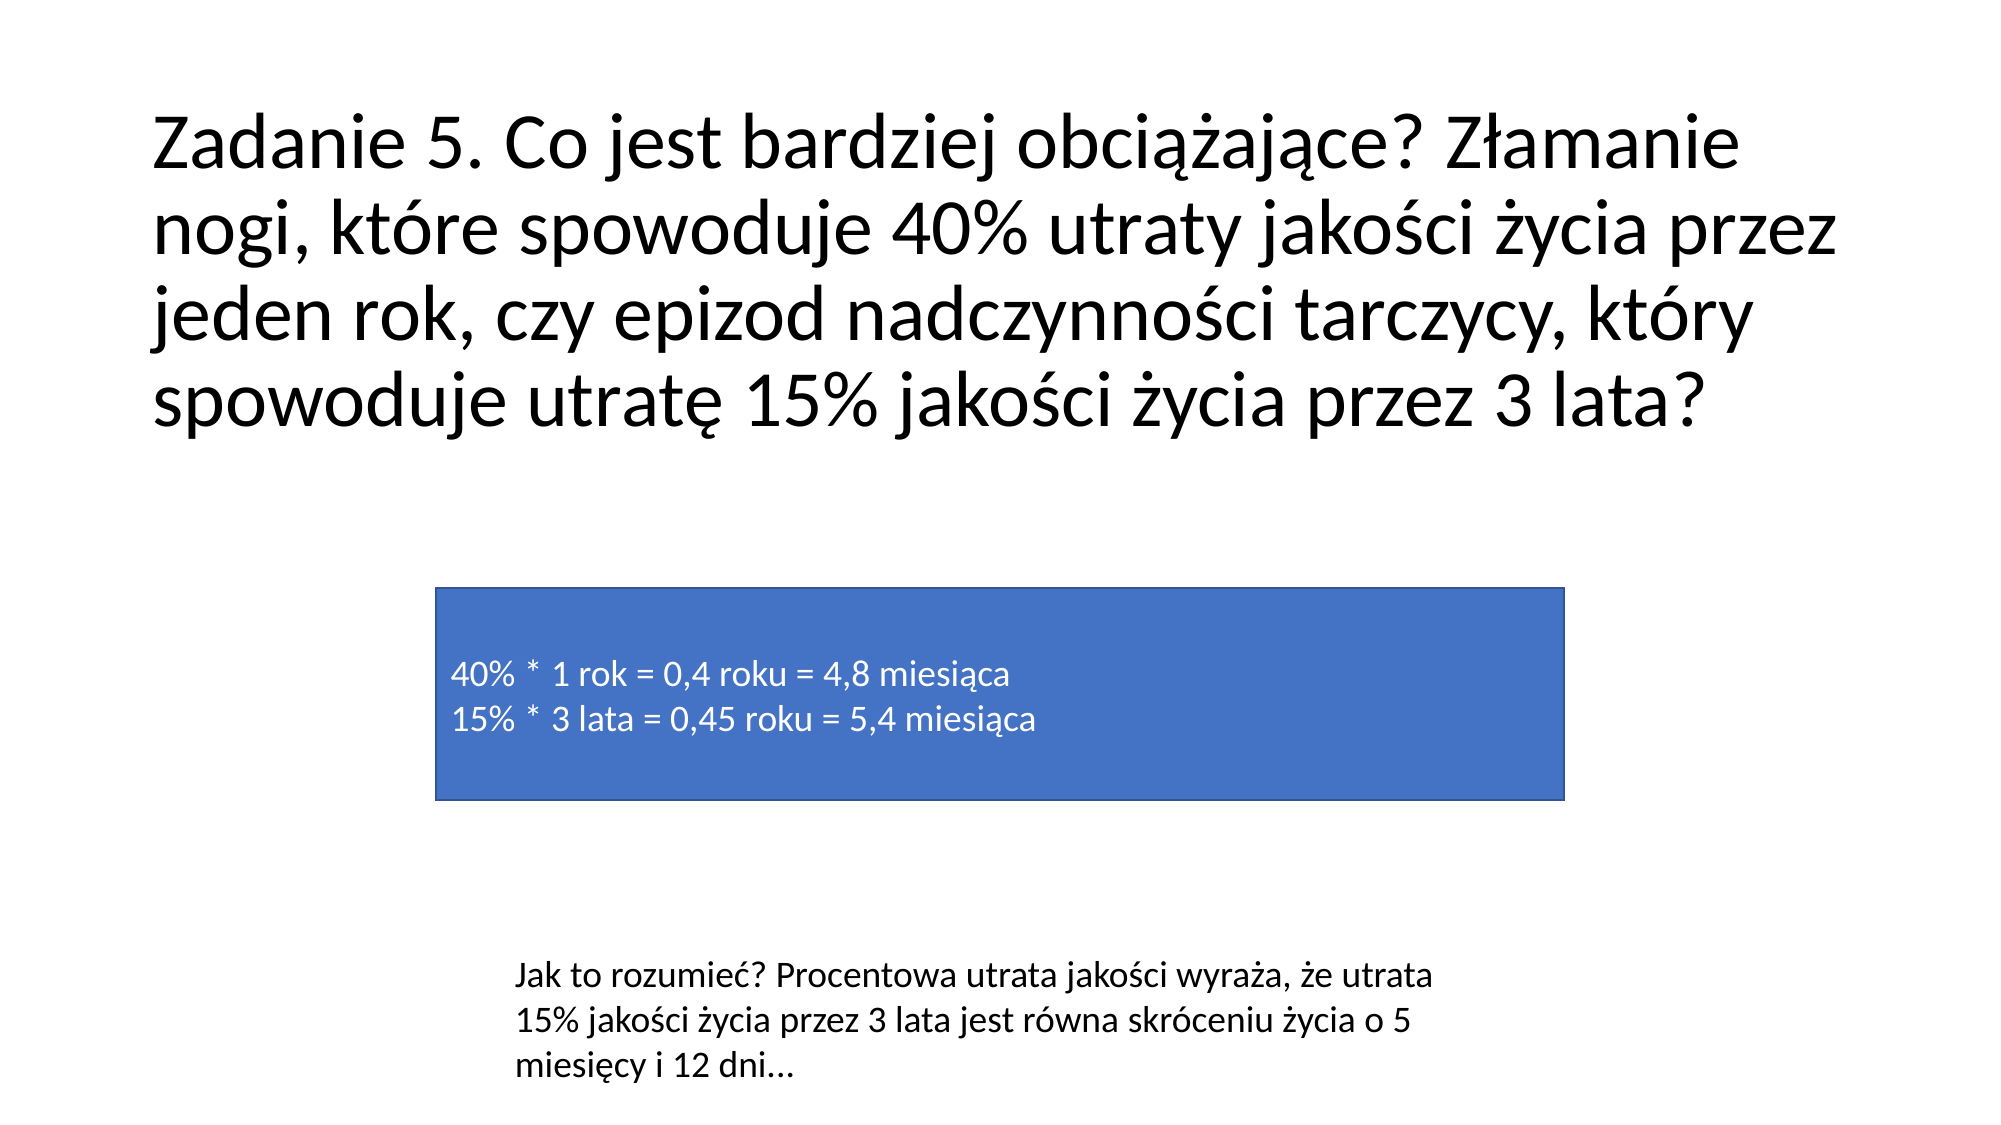

# Zadanie 5. Co jest bardziej obciążające? Złamanie nogi, które spowoduje 40% utraty jakości życia przez jeden rok, czy epizod nadczynności tarczycy, który spowoduje utratę 15% jakości życia przez 3 lata?
40% * 1 rok = 0,4 roku = 4,8 miesiąca
15% * 3 lata = 0,45 roku = 5,4 miesiąca
Jak to rozumieć? Procentowa utrata jakości wyraża, że utrata 15% jakości życia przez 3 lata jest równa skróceniu życia o 5 miesięcy i 12 dni...